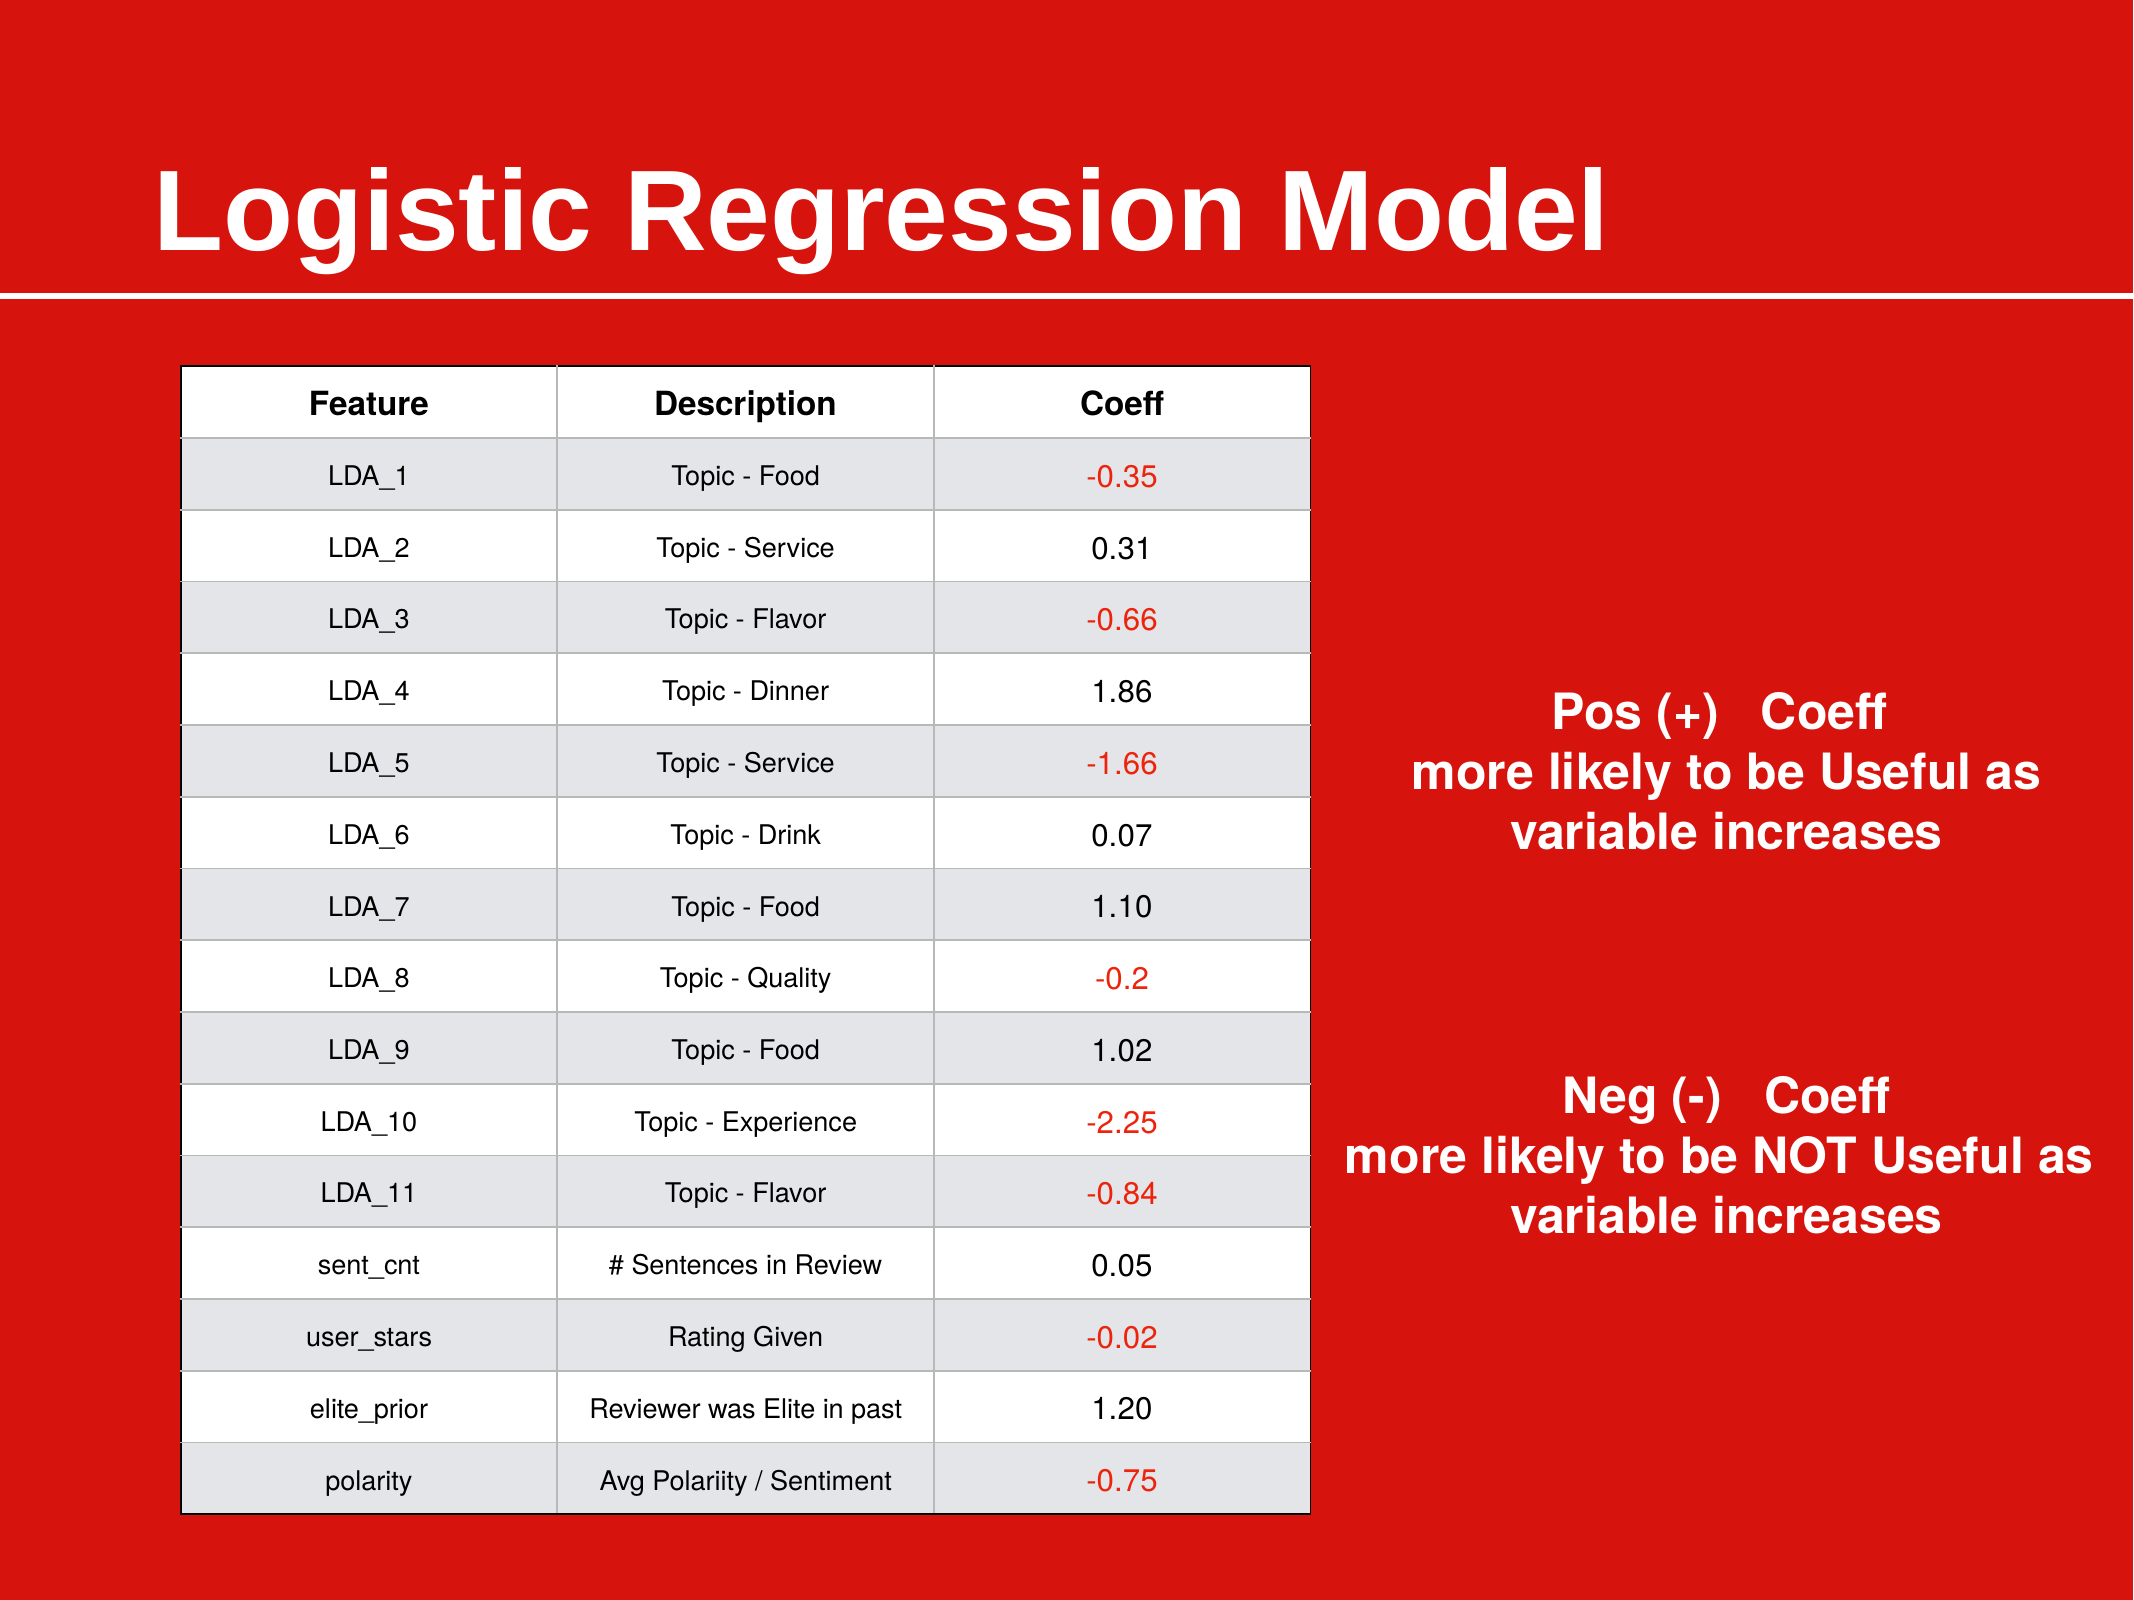

Logistic Regression Model

| Feature | Description | Coeff |
| --- | --- | --- |
| LDA\_1 | Topic - Food | -0.35 |
| LDA\_2 | Topic - Service | 0.31 |
| LDA\_3 | Topic - Flavor | -0.66 |
| LDA\_4 | Topic - Dinner | 1.86 |
| LDA\_5 | Topic - Service | -1.66 |
| LDA\_6 | Topic - Drink | 0.07 |
| LDA\_7 | Topic - Food | 1.10 |
| LDA\_8 | Topic - Quality | -0.2 |
| LDA\_9 | Topic - Food | 1.02 |
| LDA\_10 | Topic - Experience | -2.25 |
| LDA\_11 | Topic - Flavor | -0.84 |
| sent\_cnt | # Sentences in Review | 0.05 |
| user\_stars | Rating Given | -0.02 |
| elite\_prior | Reviewer was Elite in past | 1.20 |
| polarity | Avg Polariity / Sentiment | -0.75 |
Pos (+)   Coeff
more likely to be Useful as
variable increases
Neg (-)   Coeff
more likely to be NOT Useful as
variable increases